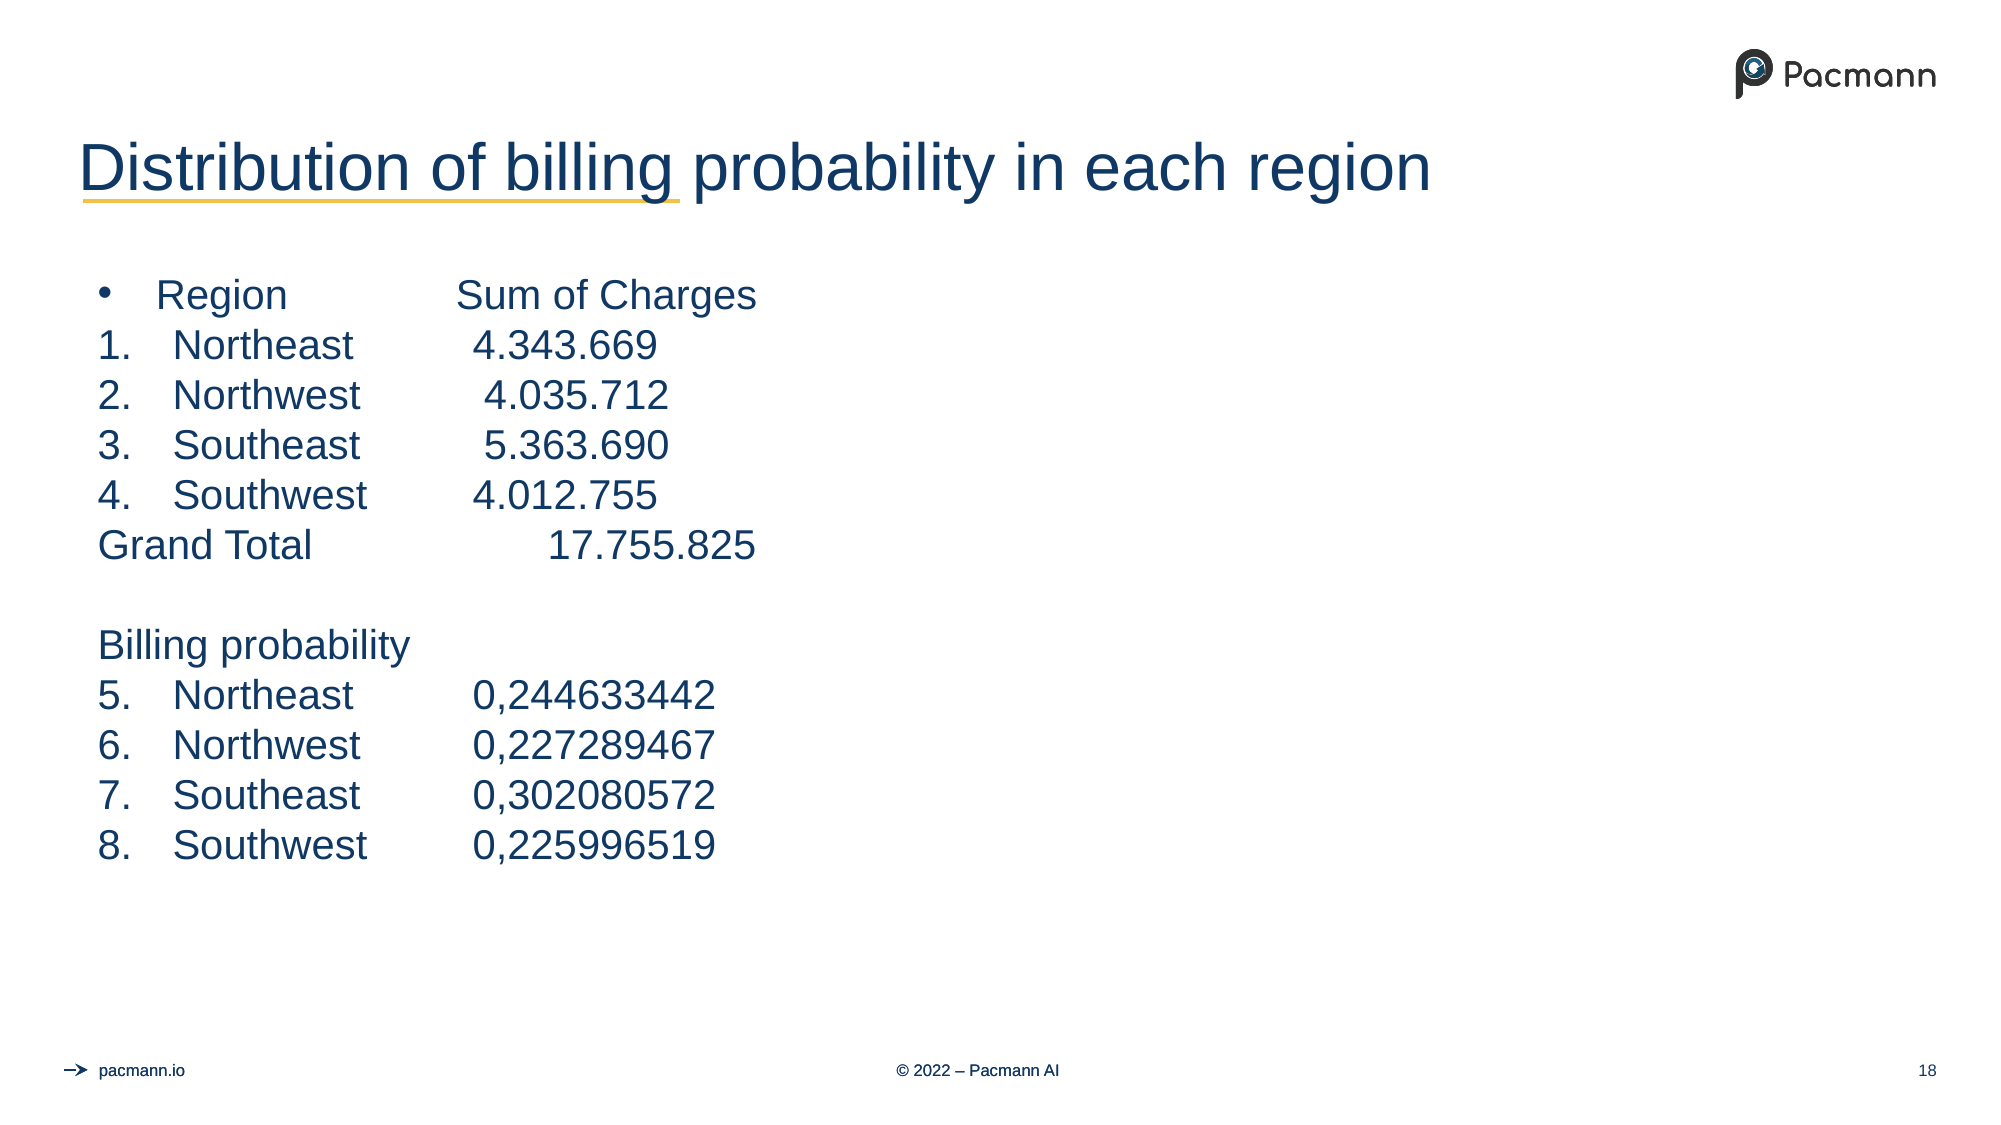

# Distribution of billing probability in each region
Region		Sum of Charges
Northeast	4.343.669
Northwest	 4.035.712
Southeast	 5.363.690
Southwest	4.012.755
Grand Total		17.755.825

Billing probability
Northeast	0,244633442
Northwest	0,227289467
Southeast	0,302080572
Southwest	0,225996519